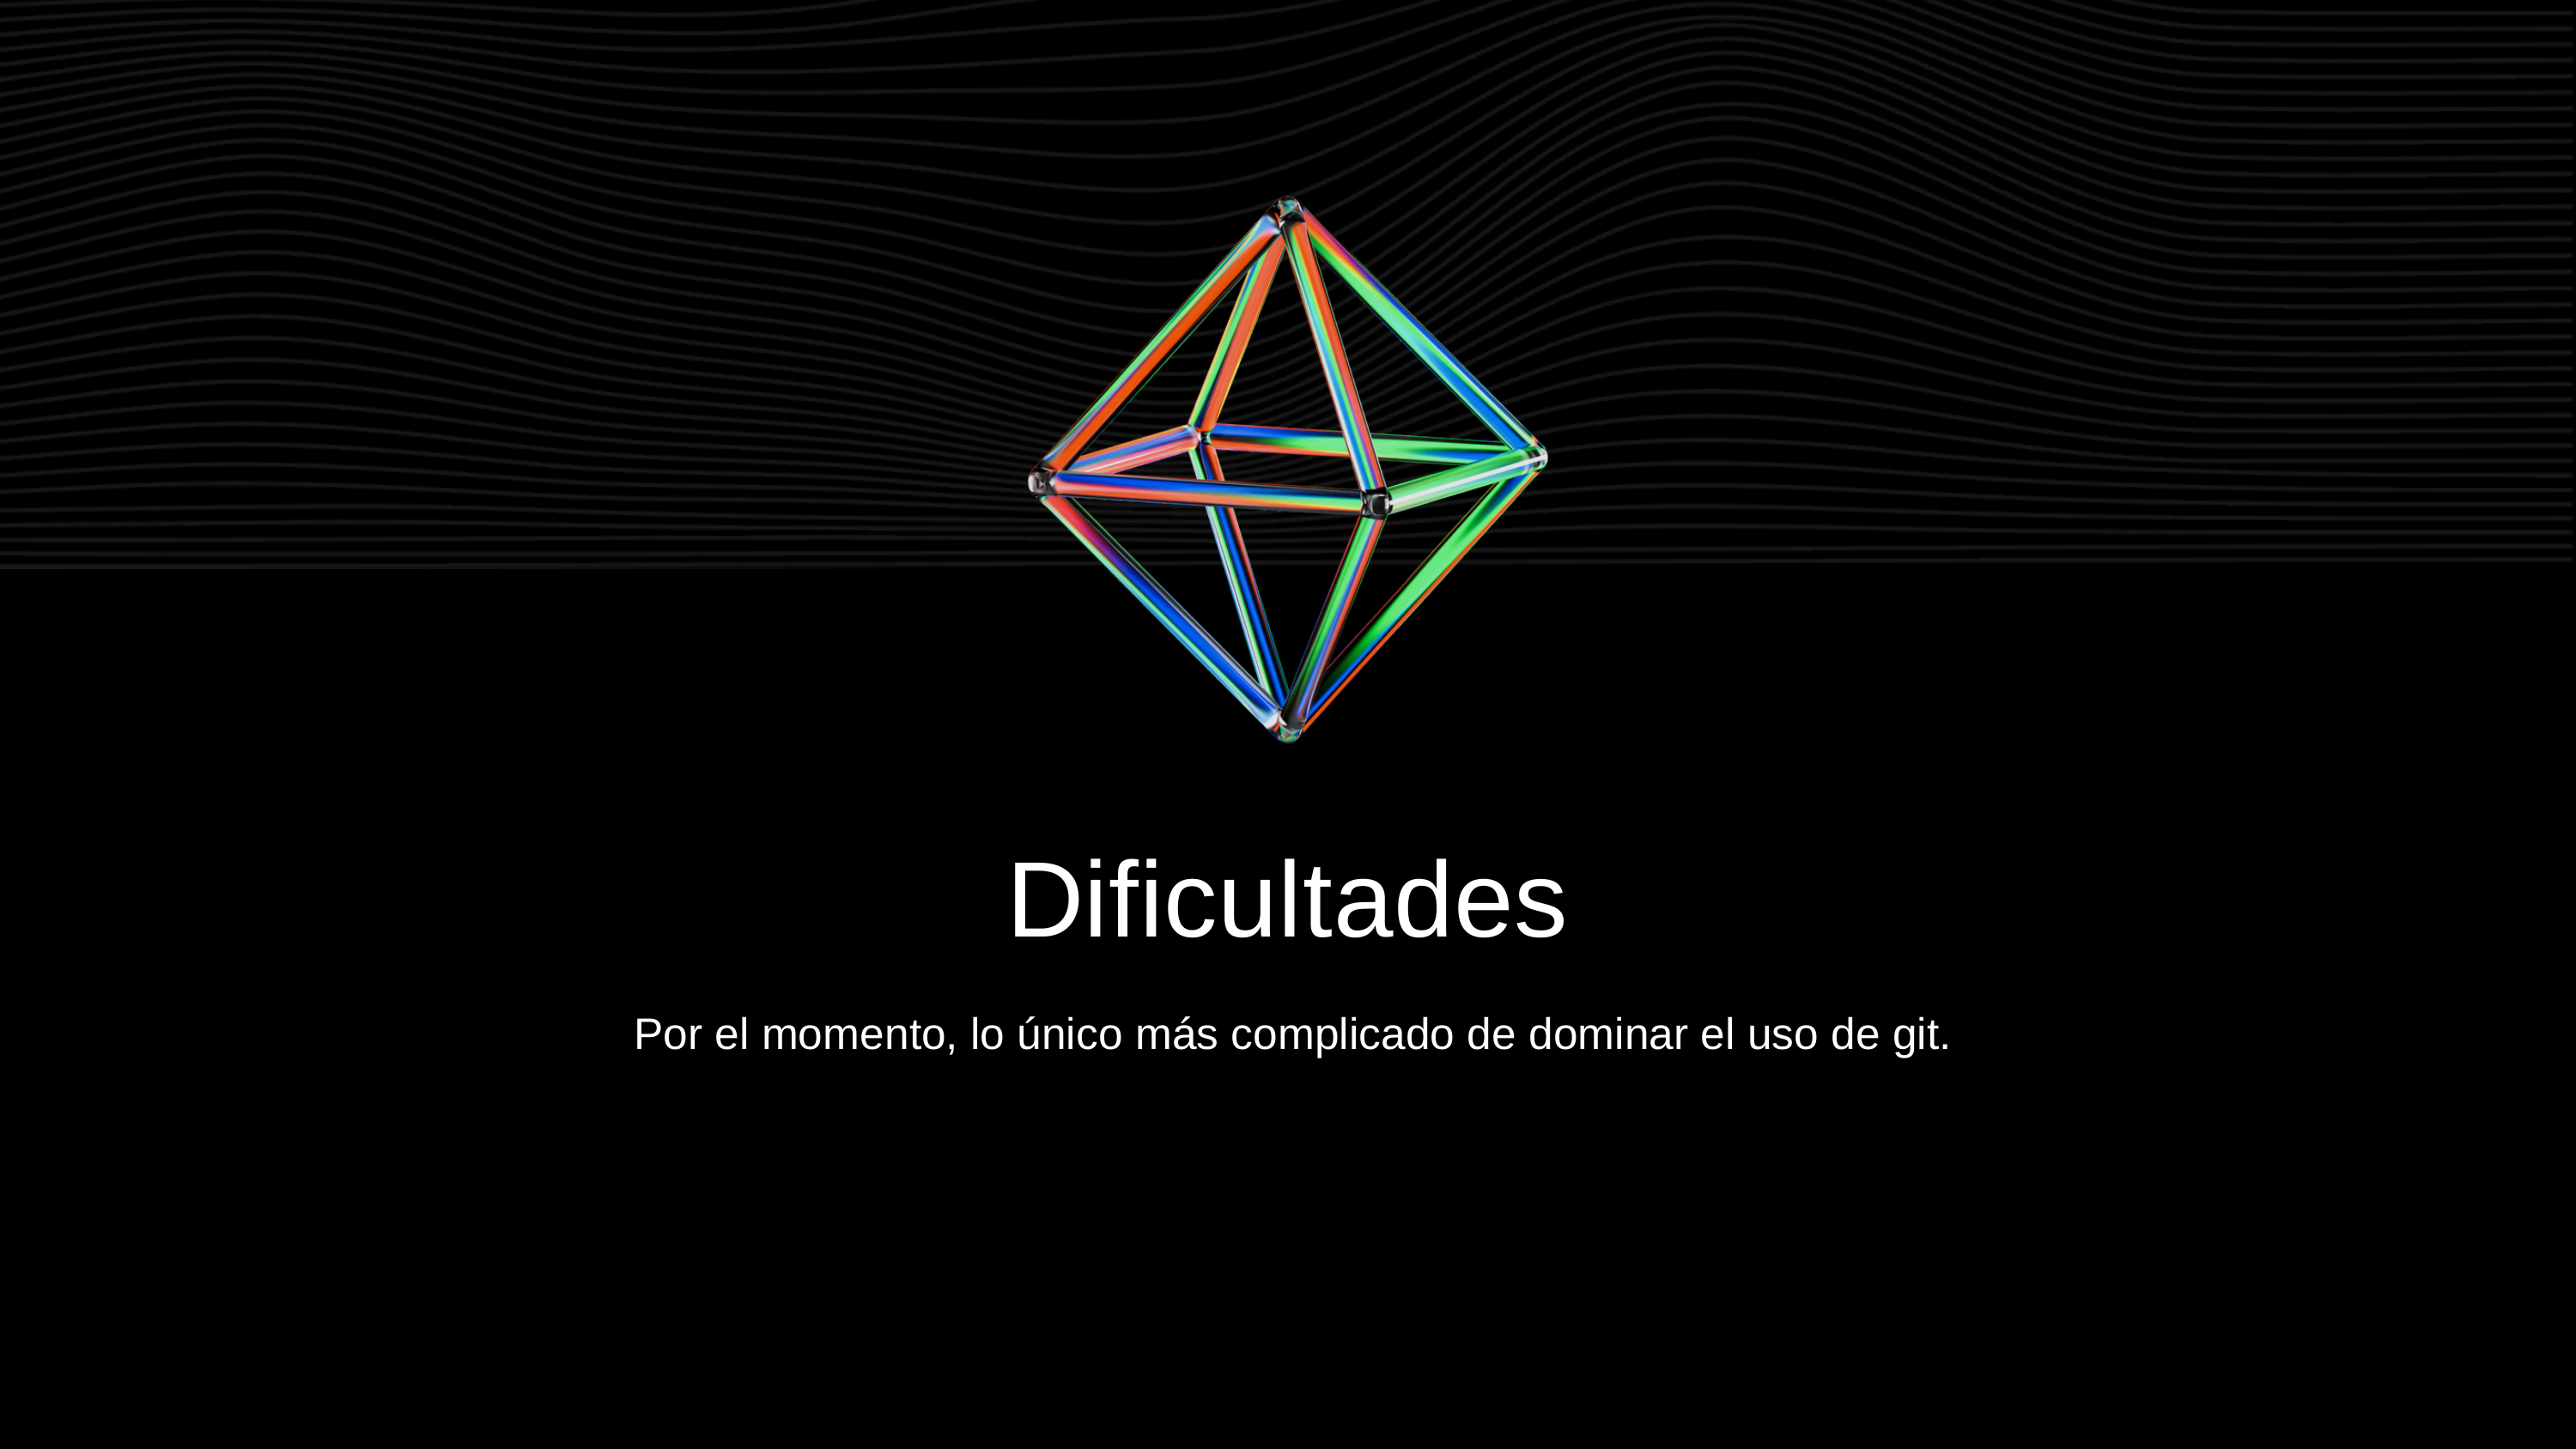

Dificultades
 Por el momento, lo único más complicado de dominar el uso de git.